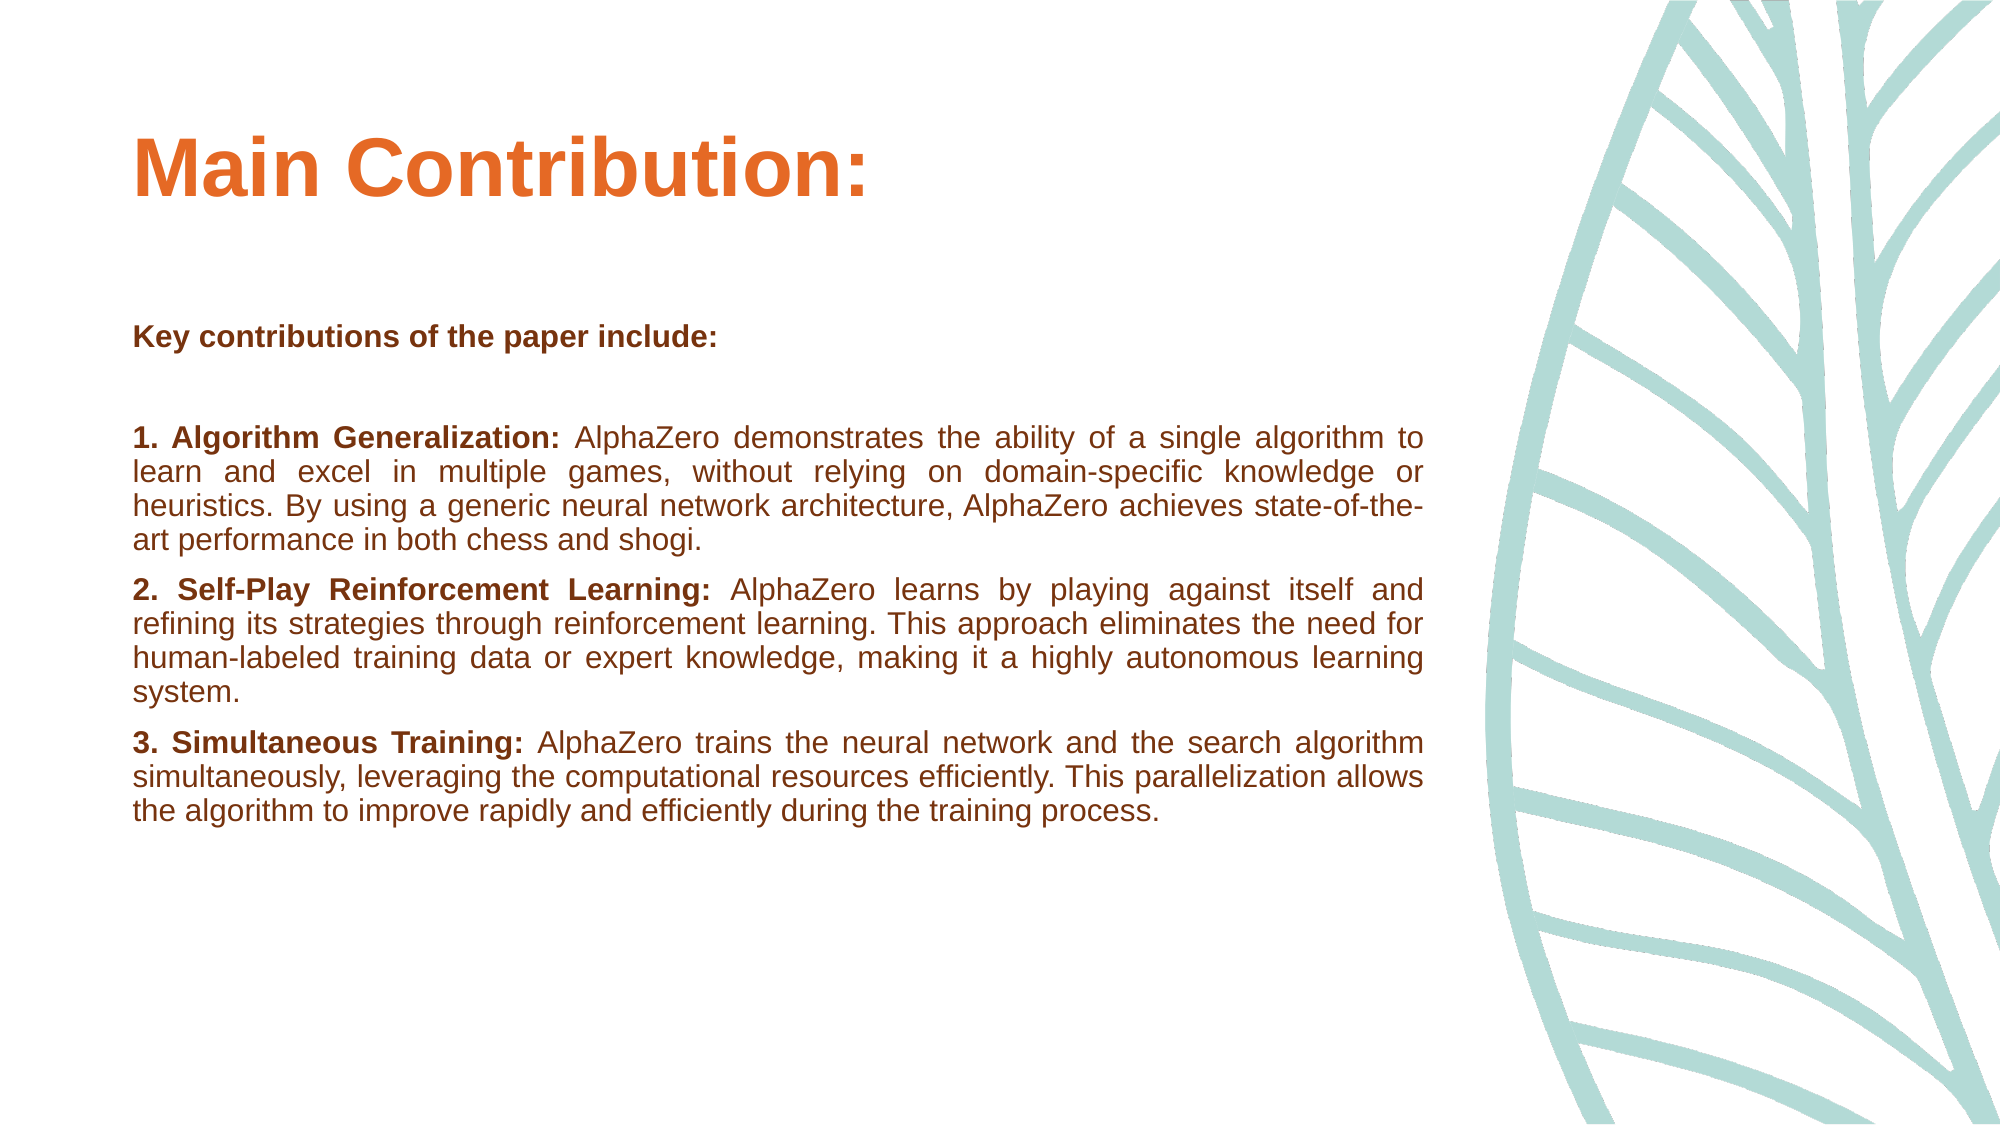

# Main Contribution:
Key contributions of the paper include:

1. Algorithm Generalization: AlphaZero demonstrates the ability of a single algorithm to learn and excel in multiple games, without relying on domain-specific knowledge or heuristics. By using a generic neural network architecture, AlphaZero achieves state-of-the-art performance in both chess and shogi.
2. Self-Play Reinforcement Learning: AlphaZero learns by playing against itself and refining its strategies through reinforcement learning. This approach eliminates the need for human-labeled training data or expert knowledge, making it a highly autonomous learning system.
3. Simultaneous Training: AlphaZero trains the neural network and the search algorithm simultaneously, leveraging the computational resources efficiently. This parallelization allows the algorithm to improve rapidly and efficiently during the training process.